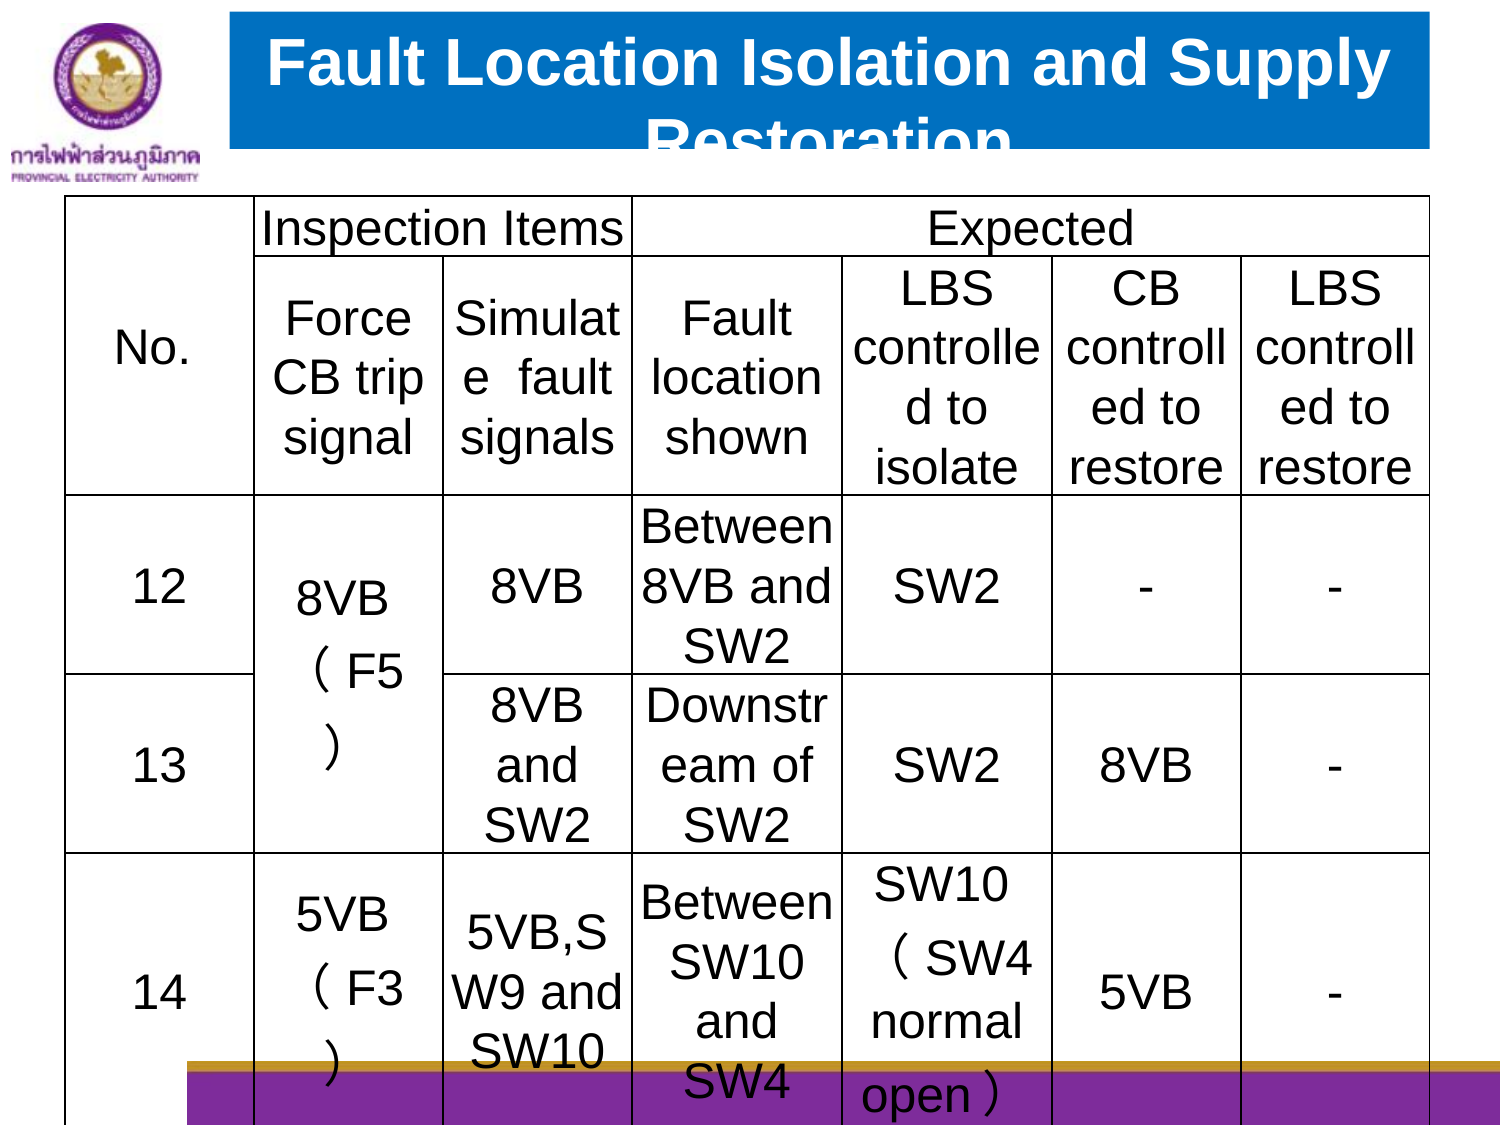

Fault Location Isolation and Supply Restoration
| No. | Inspection Items |  | Expected |  |  |  |
| --- | --- | --- | --- | --- | --- | --- |
|  | Force CB trip signal | Simulate fault signals | Fault location shown | LBS controlled to isolate | CB controlled to restore | LBS controlled to restore |
| 12 | 8VB（F5） | 8VB | Between 8VB and SW2 | SW2 | - | - |
| 13 |  | 8VB and SW2 | Downstream of SW2 | SW2 | 8VB | - |
| 14 | 5VB（F3） | 5VB,SW9 and SW10 | Between SW10 and SW4 | SW10（SW4 normal open） | 5VB | - |
| 15 | 6VB（F4） | 6VB | Between 6VB and SW3 | SW3 fail, then SW14 | - | SW4 |